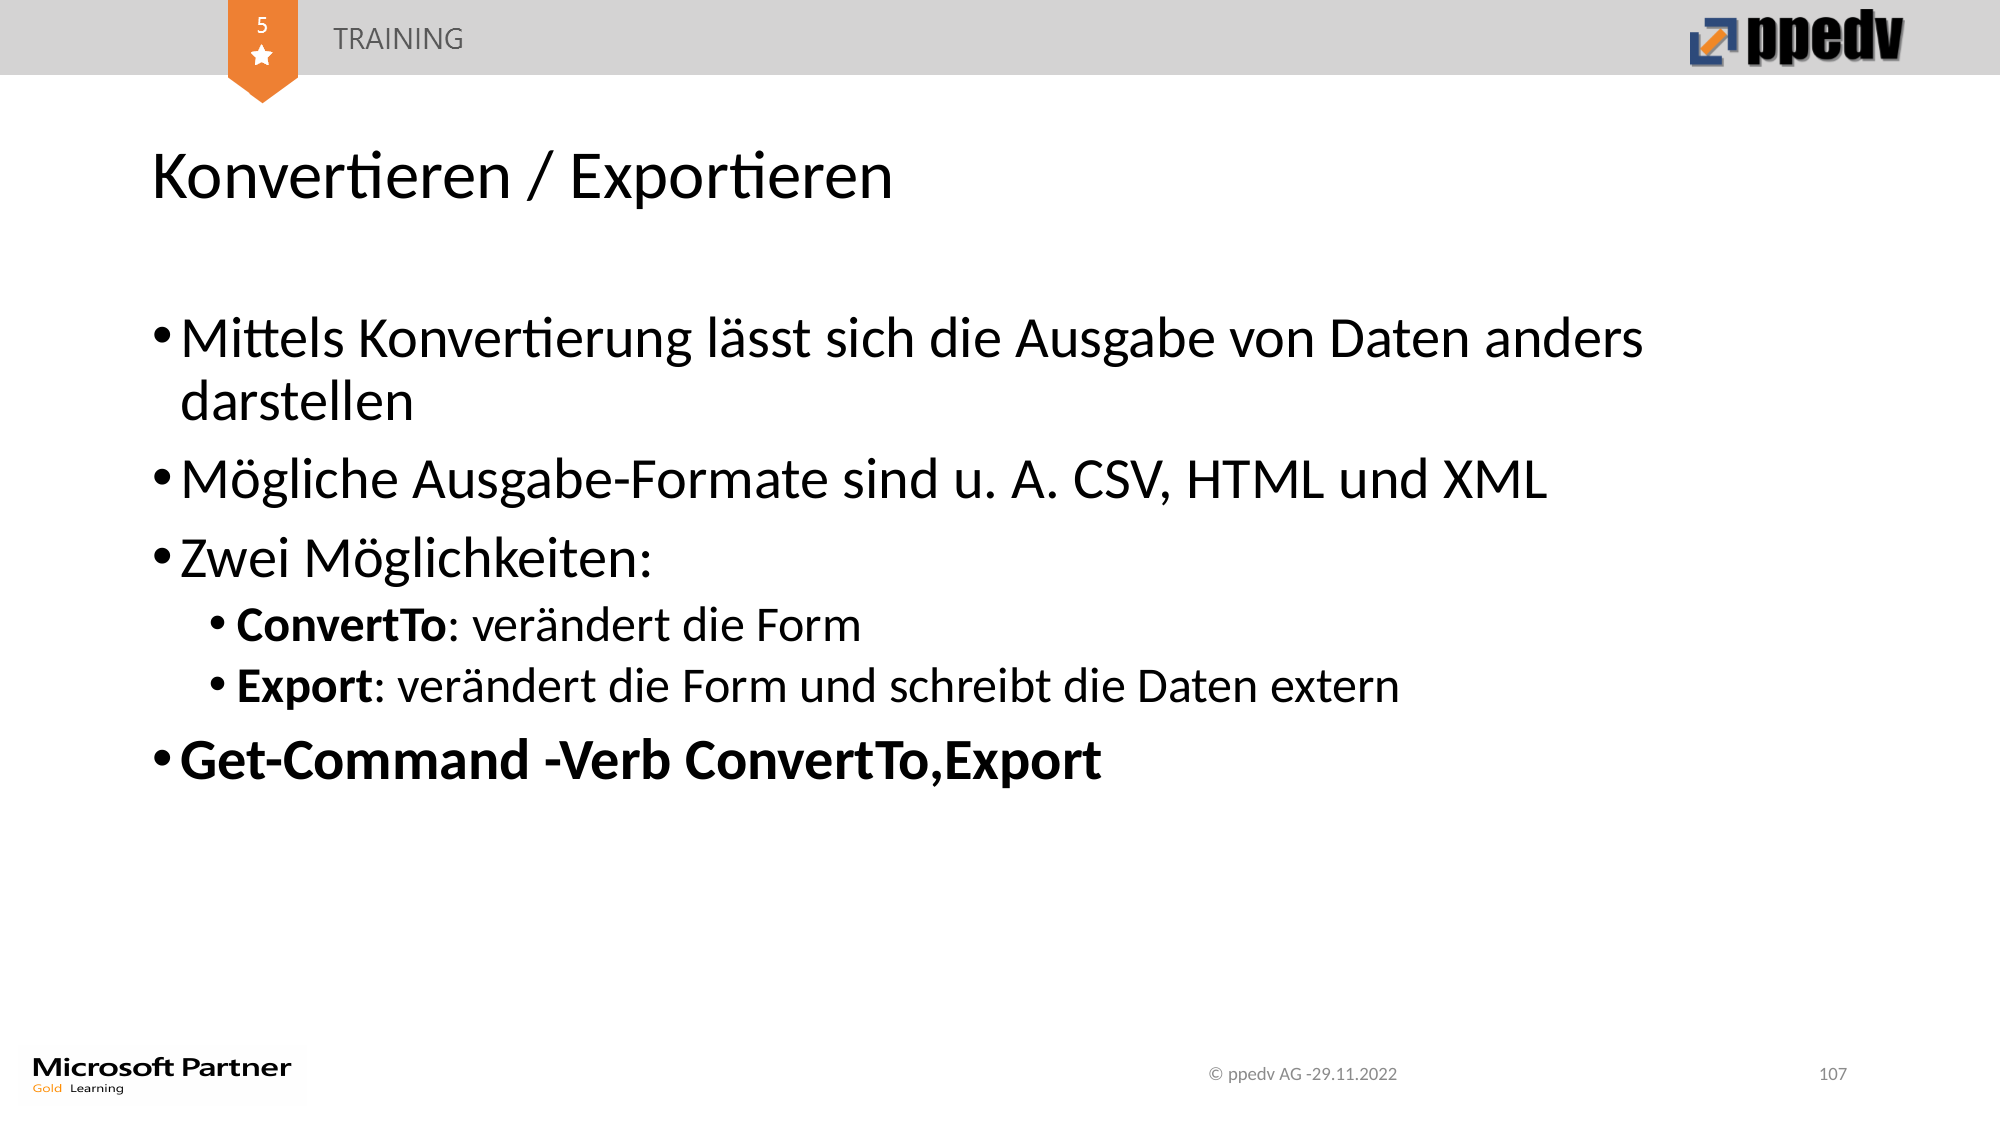

# Konvertieren / Exportieren
Mittels Konvertierung lässt sich die Ausgabe von Daten anders darstellen
Mögliche Ausgabe-Formate sind u. A. CSV, HTML und XML
Zwei Möglichkeiten:
ConvertTo: verändert die Form
Export: verändert die Form und schreibt die Daten extern
Get-Command -Verb ConvertTo,Export
© ppedv AG -29.11.2022
107